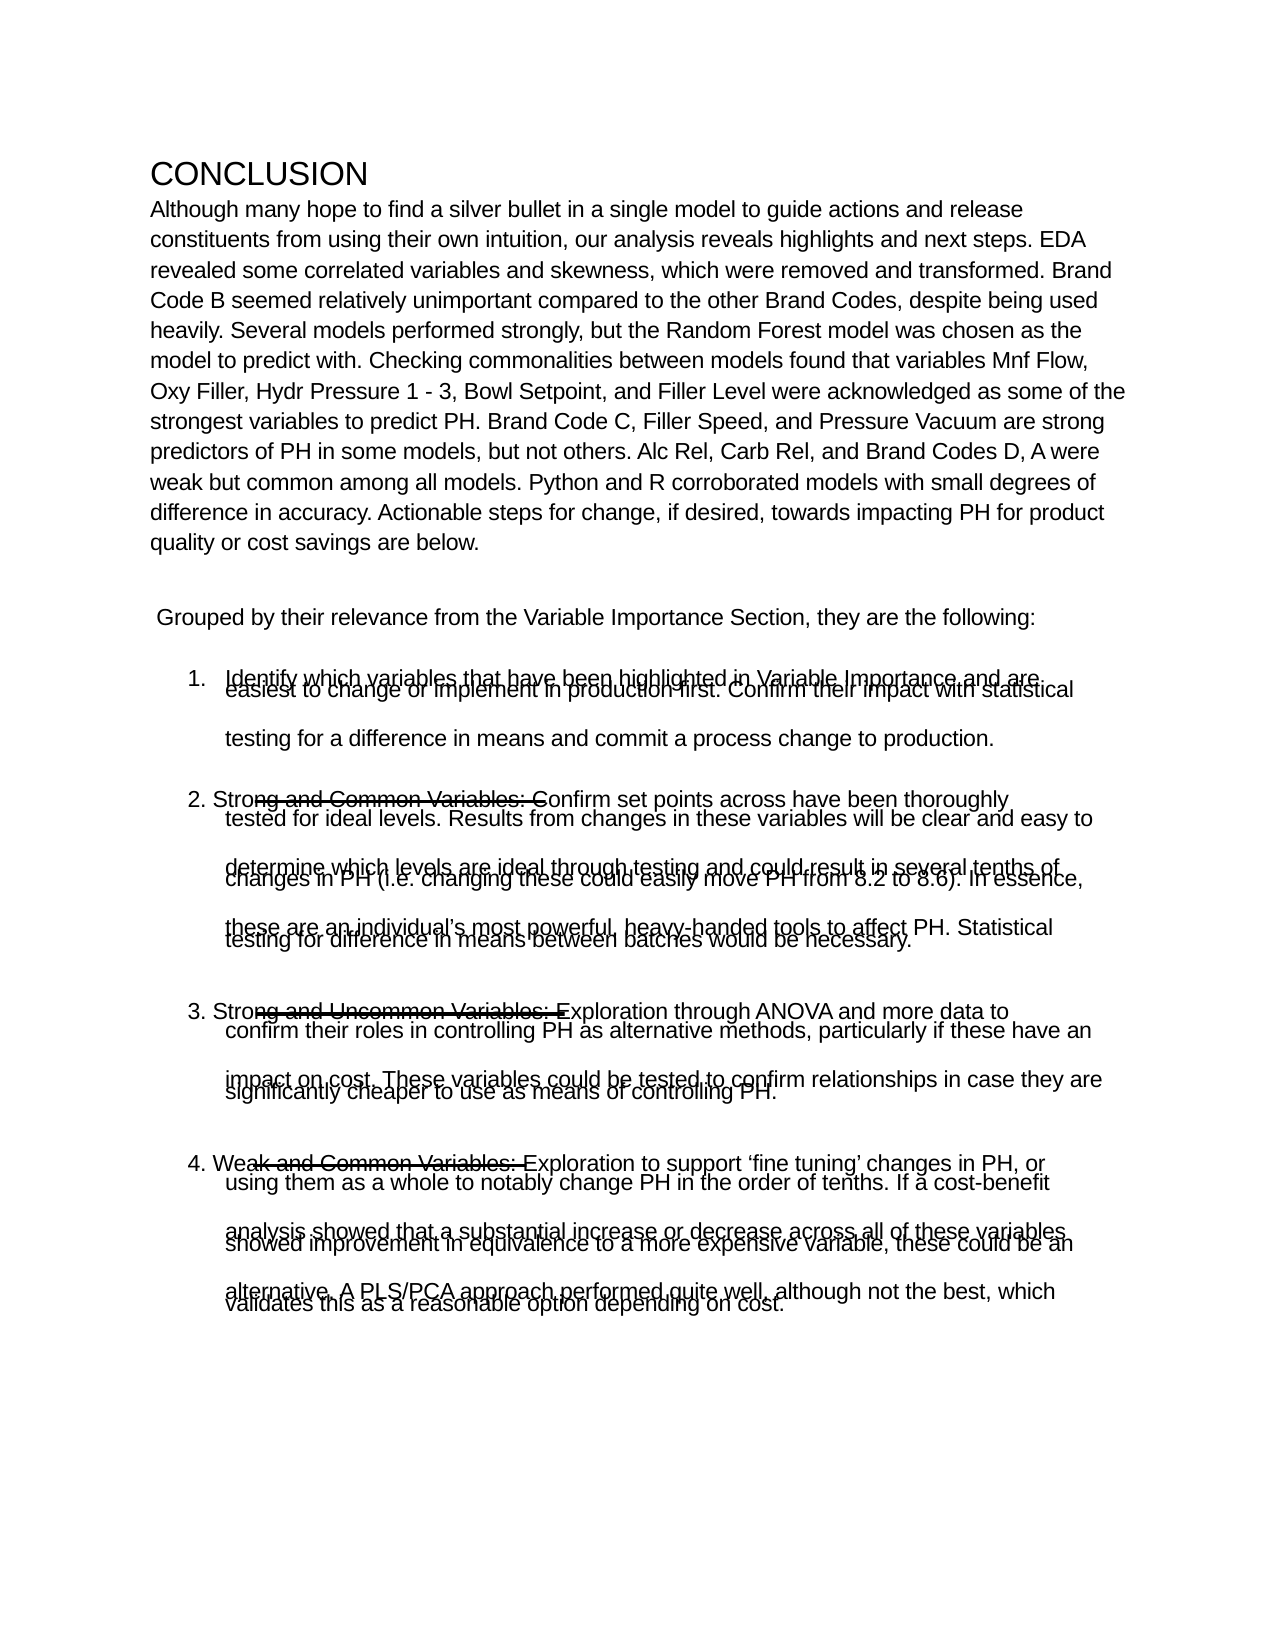

CONCLUSION
Although many hope to find a silver bullet in a single model to guide actions and release constituents from using their own intuition, our analysis reveals highlights and next steps. EDA revealed some correlated variables and skewness, which were removed and transformed. Brand Code B seemed relatively unimportant compared to the other Brand Codes, despite being used heavily. Several models performed strongly, but the Random Forest model was chosen as the model to predict with. Checking commonalities between models found that variables Mnf Flow, Oxy Filler, Hydr Pressure 1 - 3, Bowl Setpoint, and Filler Level were acknowledged as some of the strongest variables to predict PH. Brand Code C, Filler Speed, and Pressure Vacuum are strong predictors of PH in some models, but not others. Alc Rel, Carb Rel, and Brand Codes D, A were weak but common among all models. Python and R corroborated models with small degrees of difference in accuracy. Actionable steps for change, if desired, towards impacting PH for product quality or cost savings are below.
Grouped by their relevance from the Variable Importance Section, they are the following:
1.
Identify which variables that have been highlighted in Variable Importance and are
easiest to change or implement in production first. Confirm their impact with statistical
testing for a difference in means and commit a process change to production.
2. Strong and Common Variables: Confirm set points across have been thoroughly

tested for ideal levels. Results from changes in these variables will be clear and easy to
determine which levels are ideal through testing and could result in several tenths of
changes in PH (i.e. changing these could easily move PH from 8.2 to 8.6). In essence,
these are an individual’s most powerful, heavy-handed tools to affect PH. Statistical
testing for difference in means between batches would be necessary.
3. Strong and Uncommon Variables: Exploration through ANOVA and more data to

confirm their roles in controlling PH as alternative methods, particularly if these have an
impact on cost. These variables could be tested to confirm relationships in case they are
significantly cheaper to use as means of controlling PH.
4. Weak and Common Variables: Exploration to support ‘fine tuning’ changes in PH, or

using them as a whole to notably change PH in the order of tenths. If a cost-benefit
analysis showed that a substantial increase or decrease across all of these variables
showed improvement in equivalence to a more expensive variable, these could be an
alternative. A PLS/PCA approach performed quite well, although not the best, which
validates this as a reasonable option depending on cost.